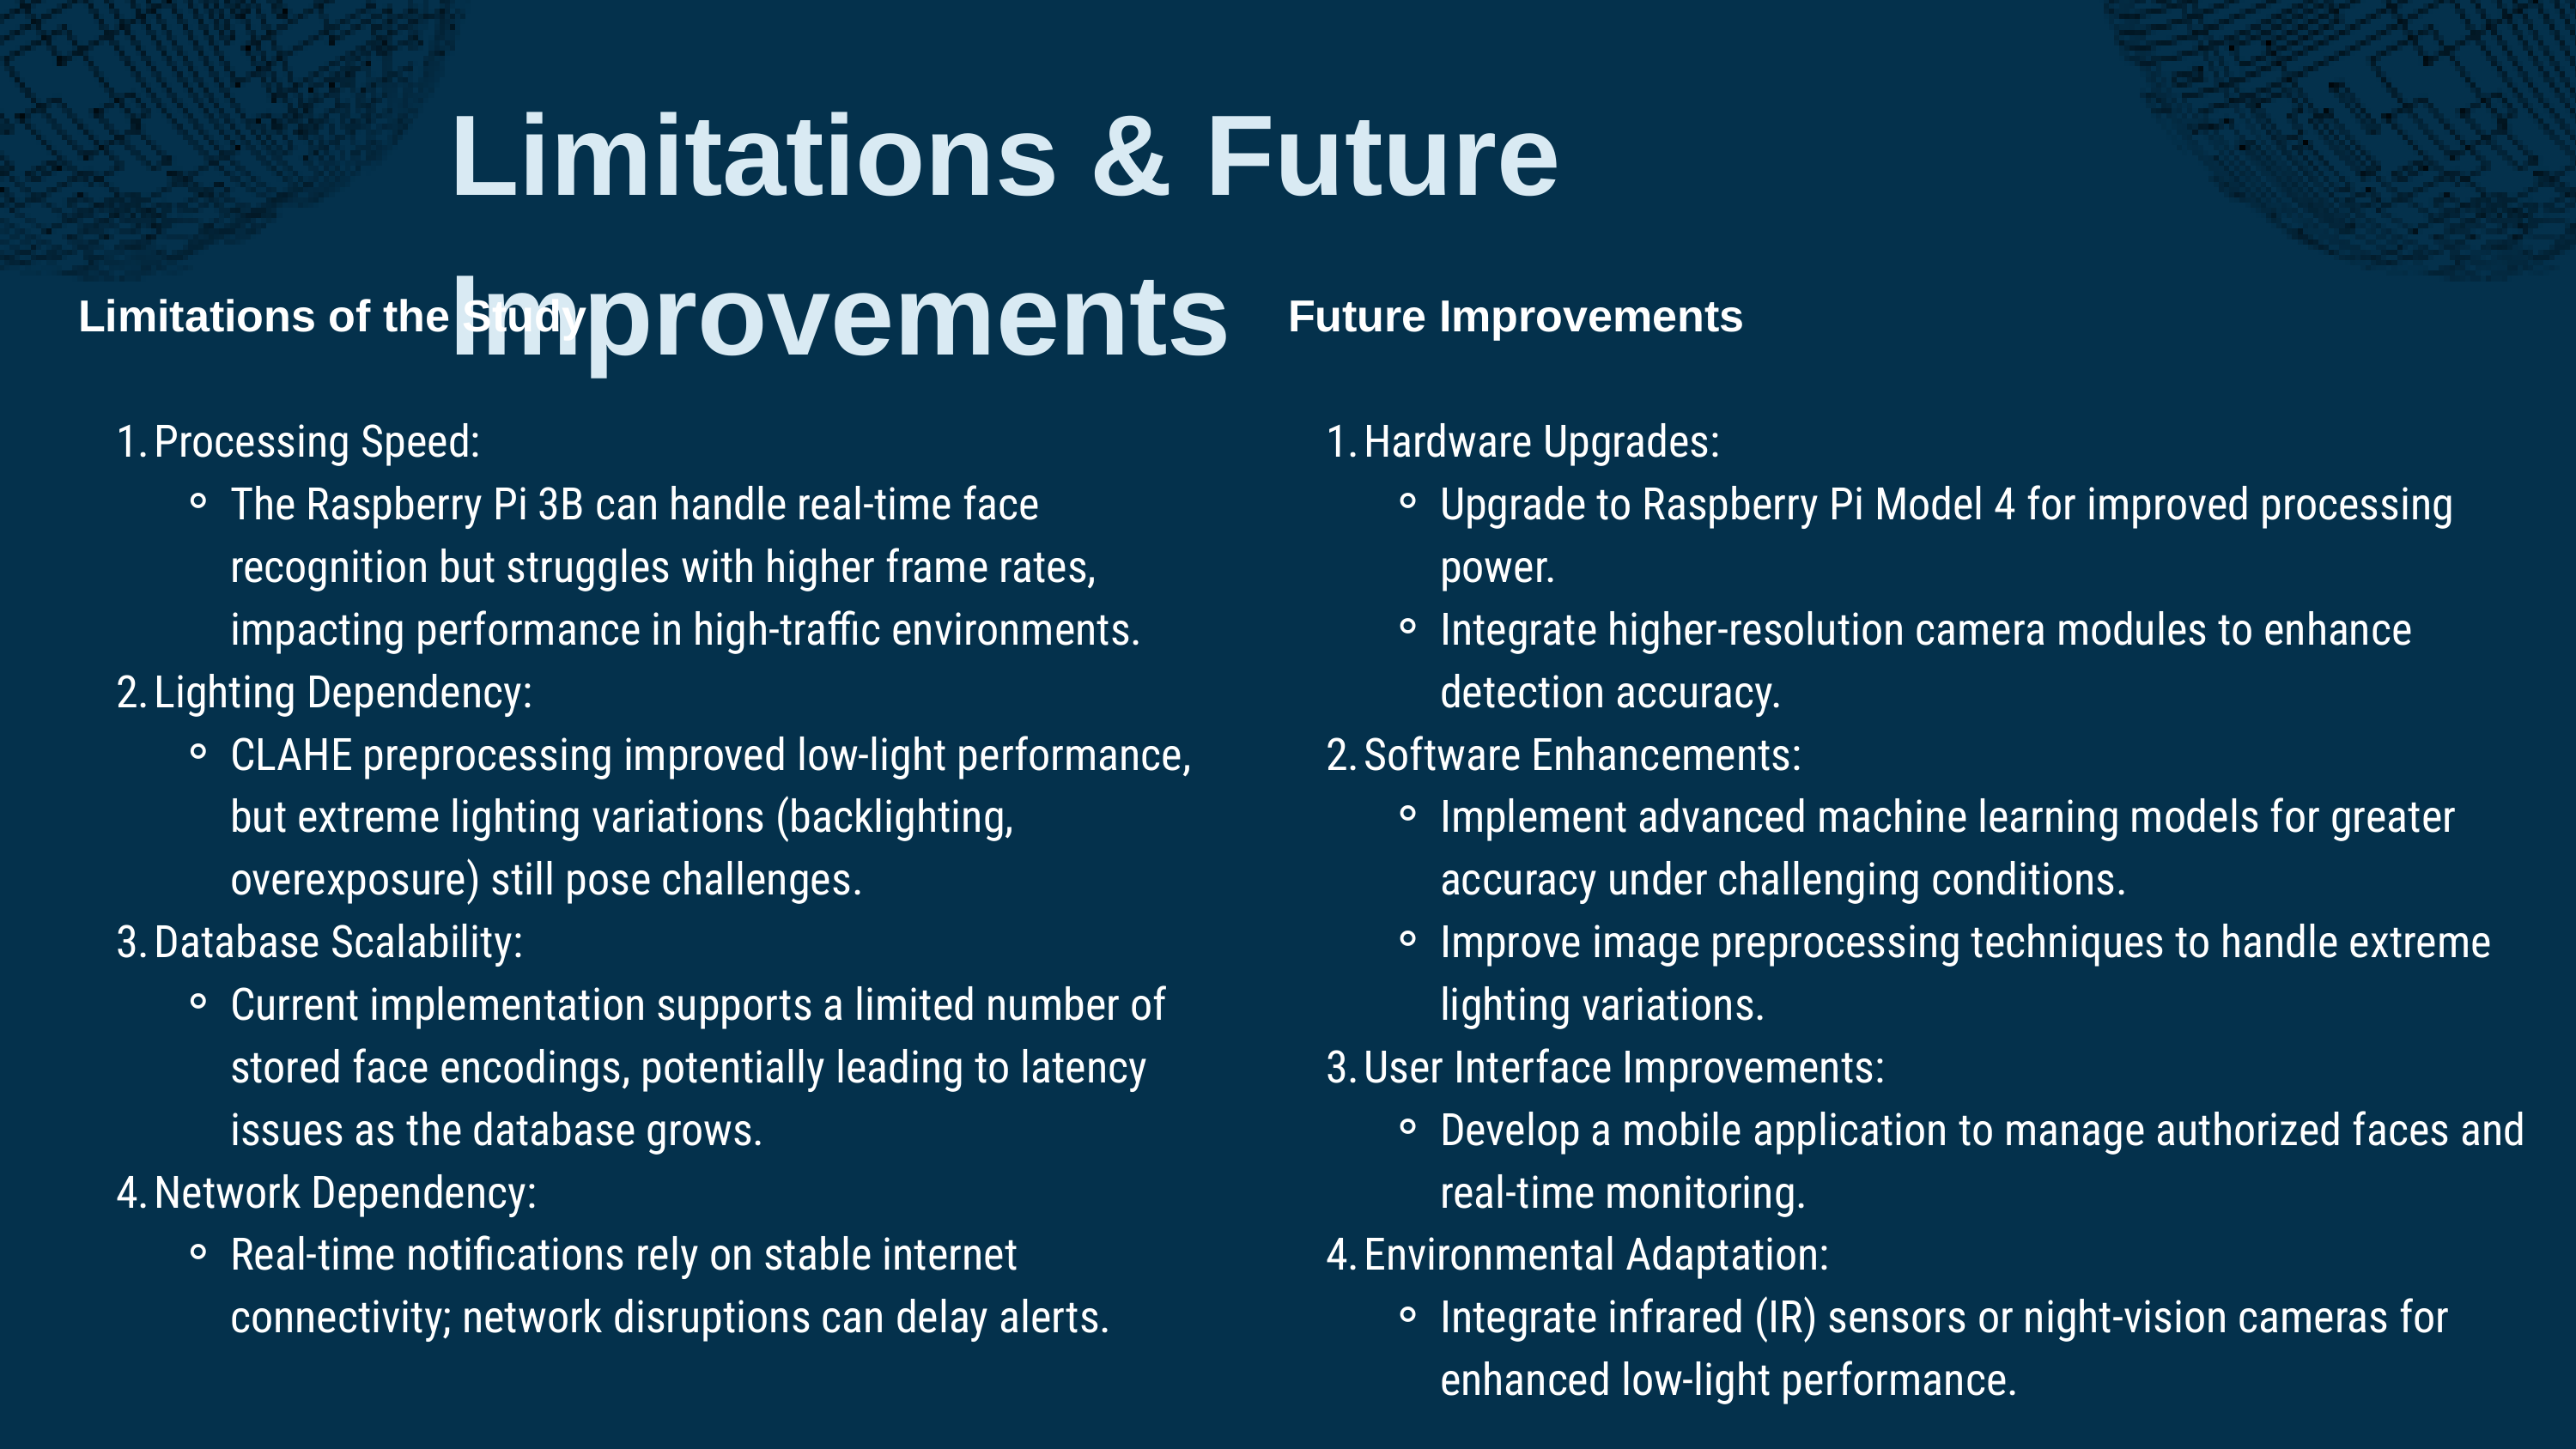

Limitations & Future Improvements
Limitations of the Study

Processing Speed:
The Raspberry Pi 3B can handle real-time face recognition but struggles with higher frame rates, impacting performance in high-traffic environments.
Lighting Dependency:
CLAHE preprocessing improved low-light performance, but extreme lighting variations (backlighting, overexposure) still pose challenges.
Database Scalability:
Current implementation supports a limited number of stored face encodings, potentially leading to latency issues as the database grows.
Network Dependency:
Real-time notifications rely on stable internet connectivity; network disruptions can delay alerts.
Future Improvements

Hardware Upgrades:
Upgrade to Raspberry Pi Model 4 for improved processing power.
Integrate higher-resolution camera modules to enhance detection accuracy.
Software Enhancements:
Implement advanced machine learning models for greater accuracy under challenging conditions.
Improve image preprocessing techniques to handle extreme lighting variations.
User Interface Improvements:
Develop a mobile application to manage authorized faces and real-time monitoring.
Environmental Adaptation:
Integrate infrared (IR) sensors or night-vision cameras for enhanced low-light performance.